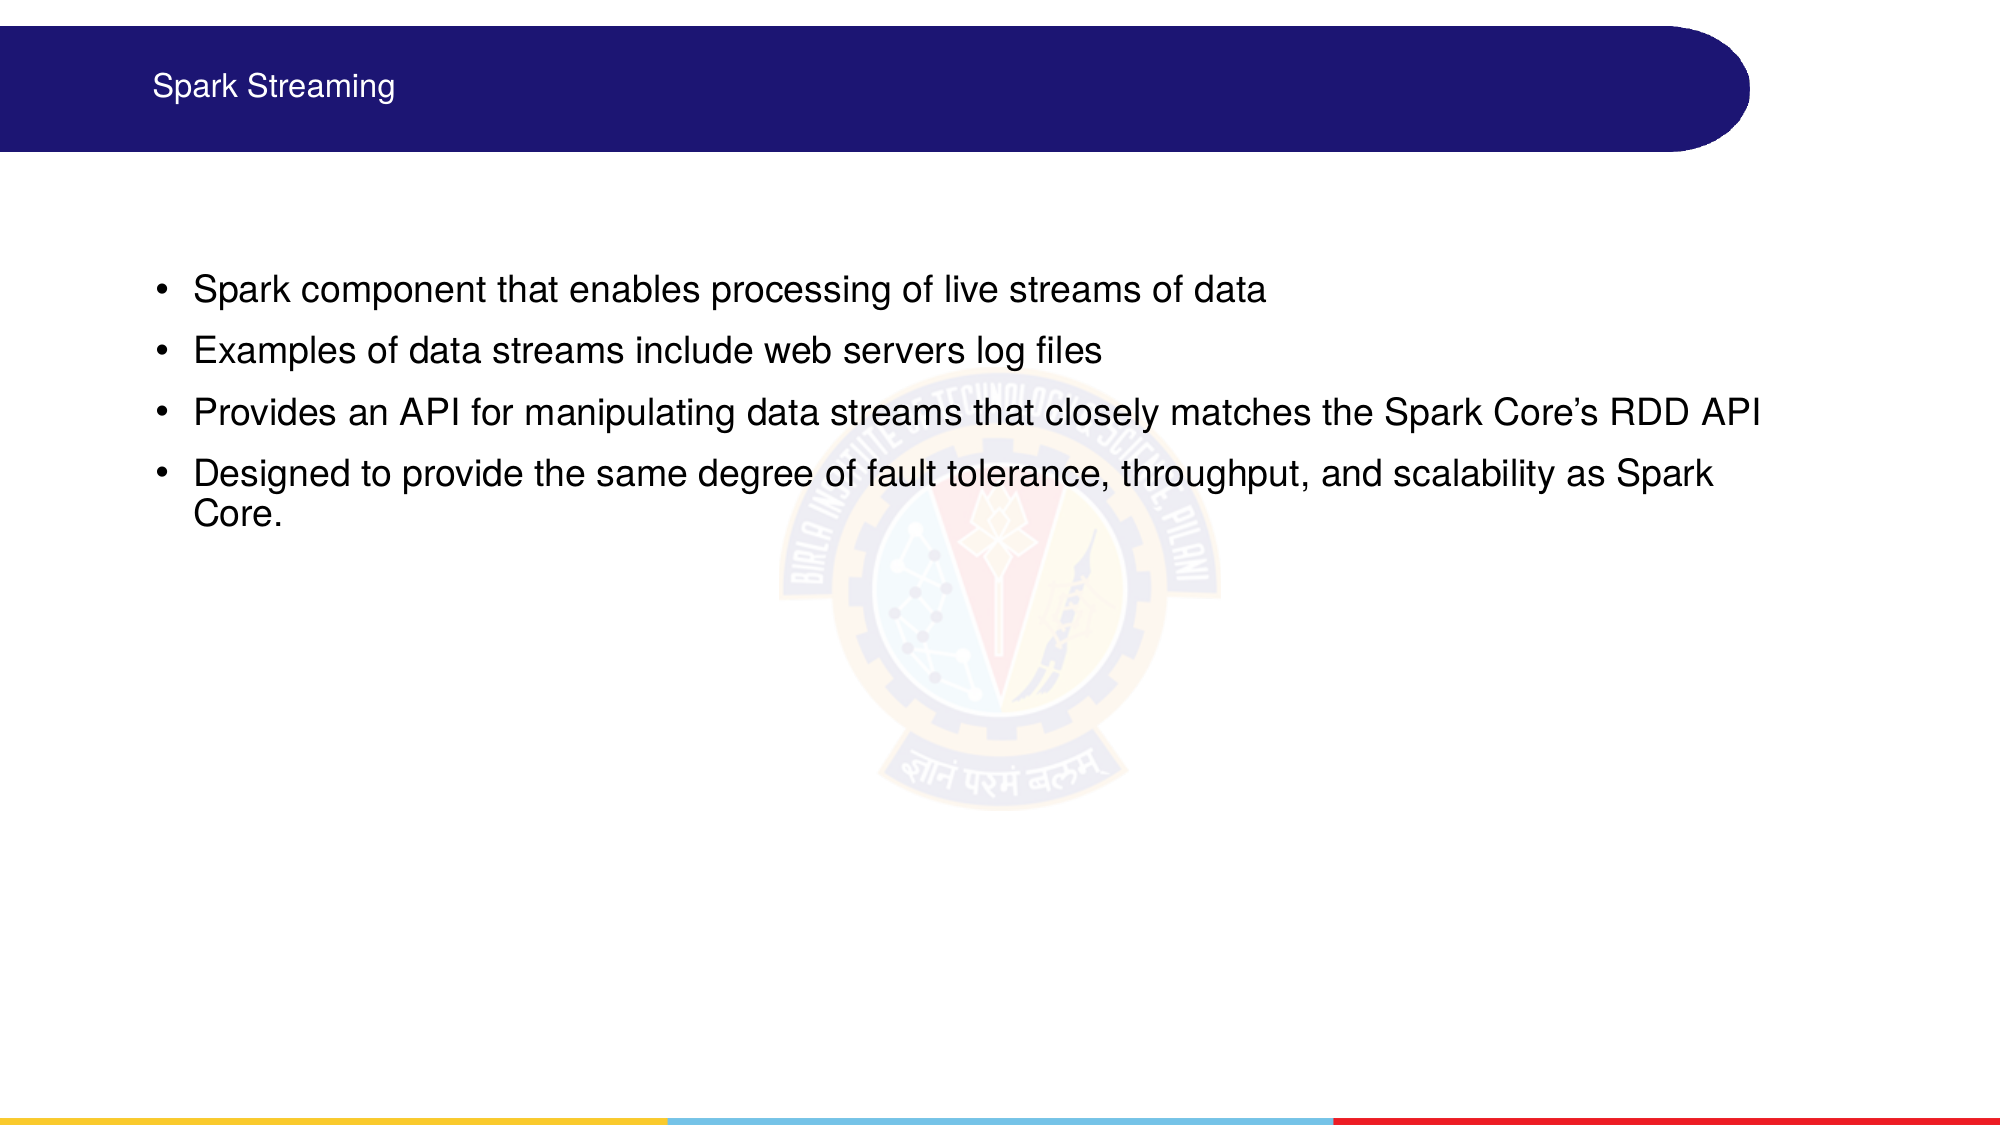

# Spark Streaming

Spark component that enables processing of live streams of data
Examples of data streams include web servers log files
Provides an API for manipulating data streams that closely matches the Spark Core’s RDD API
Designed to provide the same degree of fault tolerance, throughput, and scalability as Spark Core.